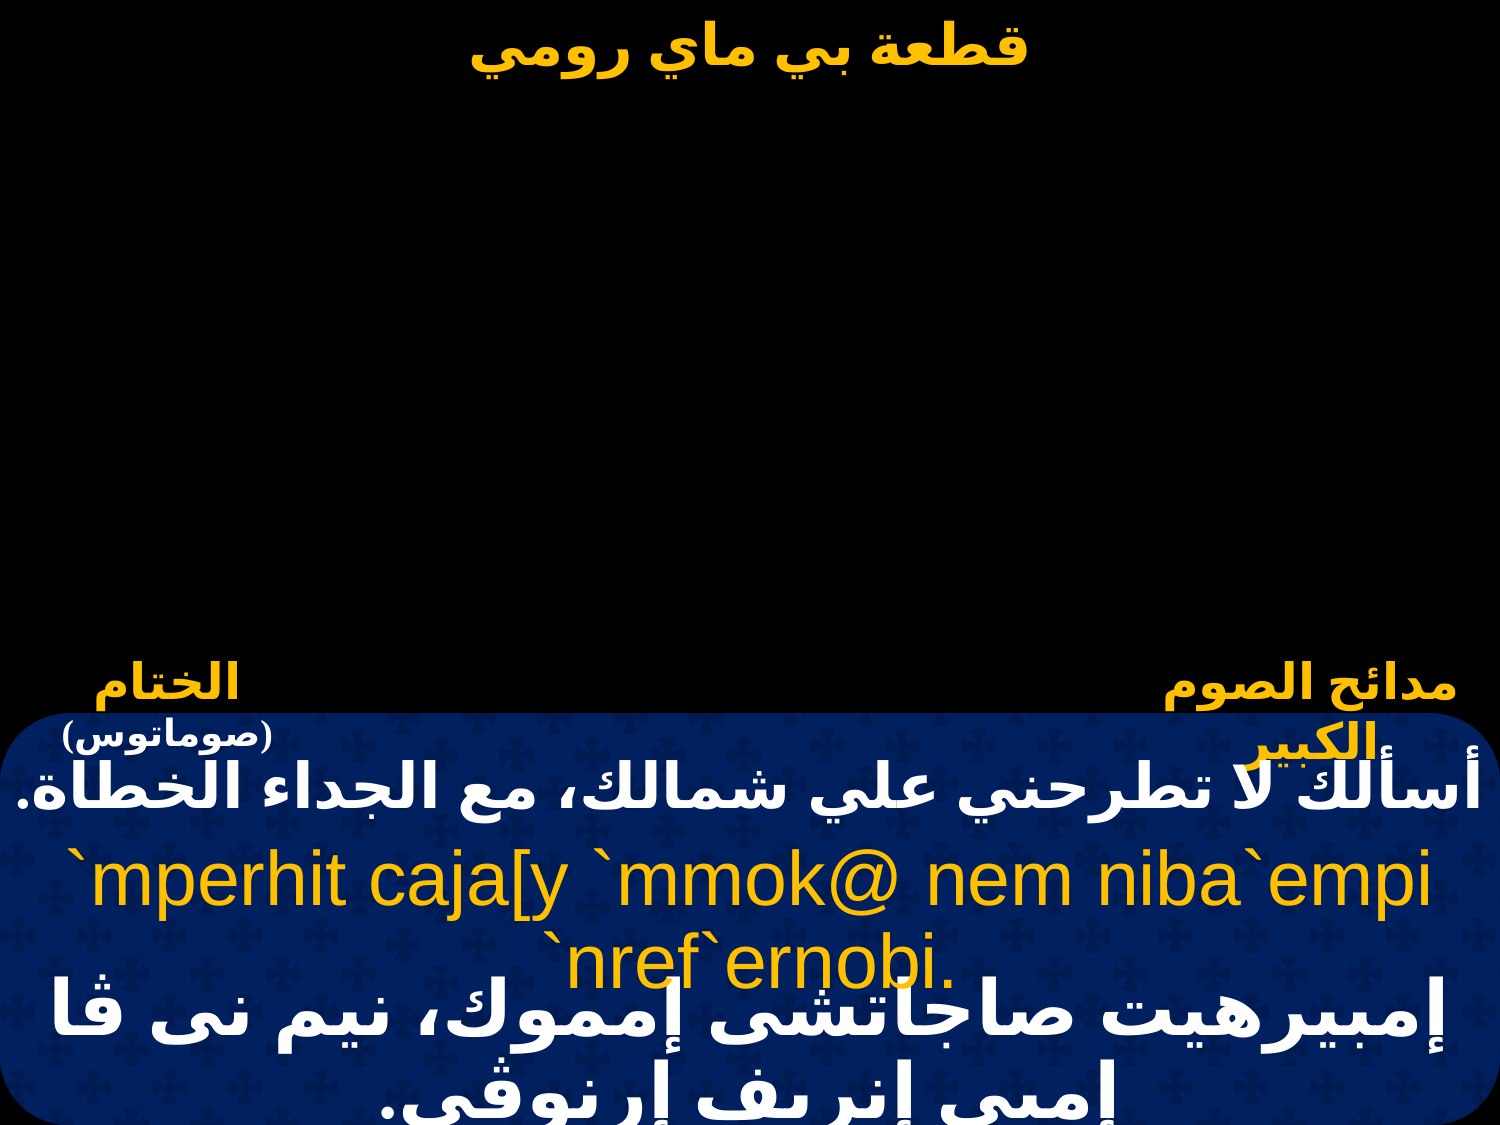

#
أسألك لا تطرحني علي شمالك، مع الجداء الخطاة.
`mperhit caja[y `mmok@ nem niba`empi `nref`ernobi.
إمبيرهيت صاجاتشى إمموك، نيم نى ڤا إمبى إنريف إرنوڤى.